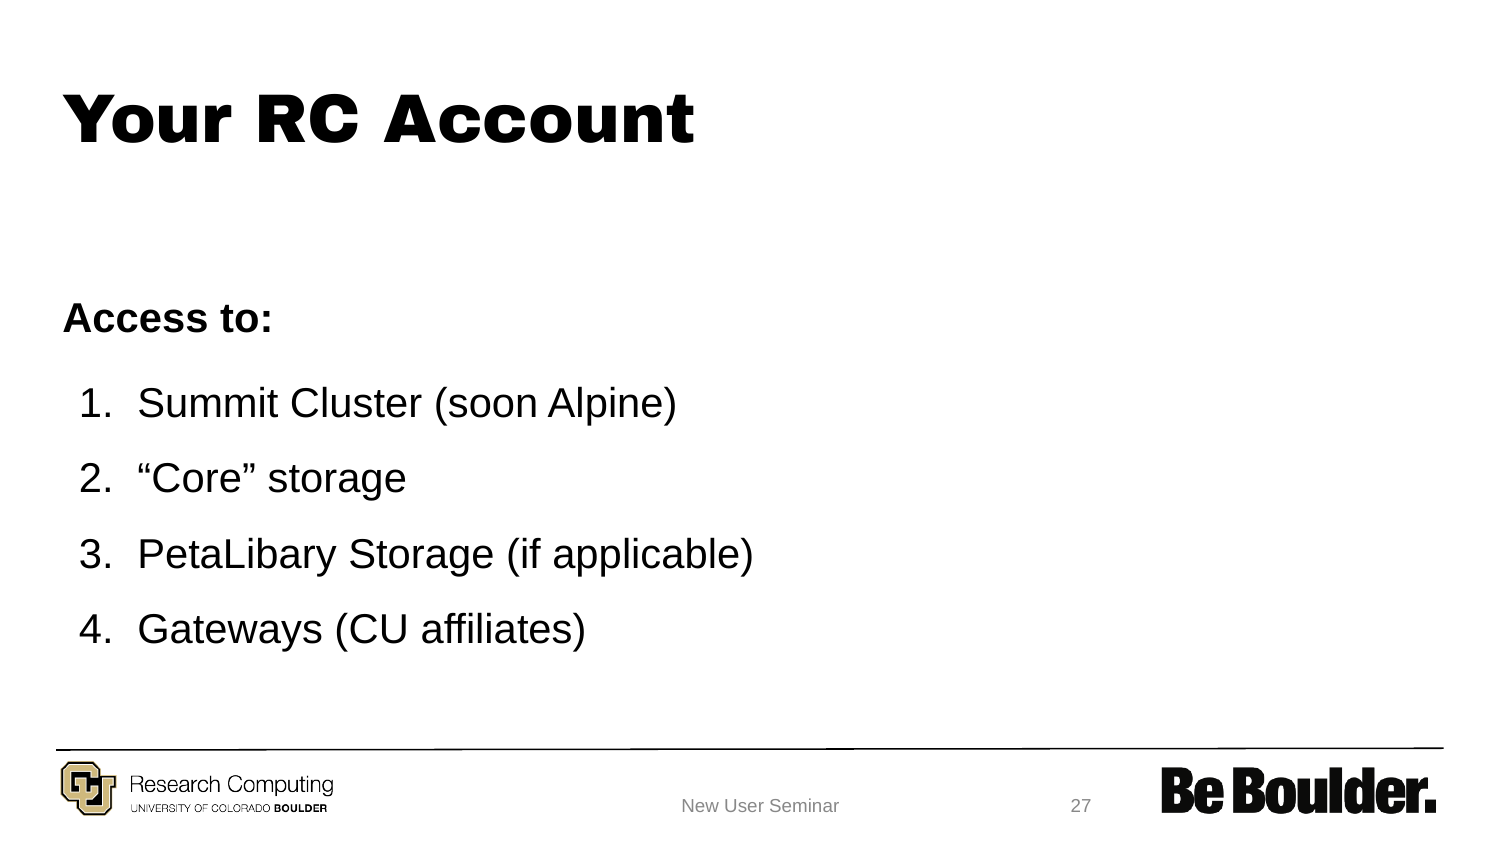

# Your RC Account

Access to:
Summit Cluster (soon Alpine)
“Core” storage
PetaLibary Storage (if applicable)
Gateways (CU affiliates)
New User Seminar
27